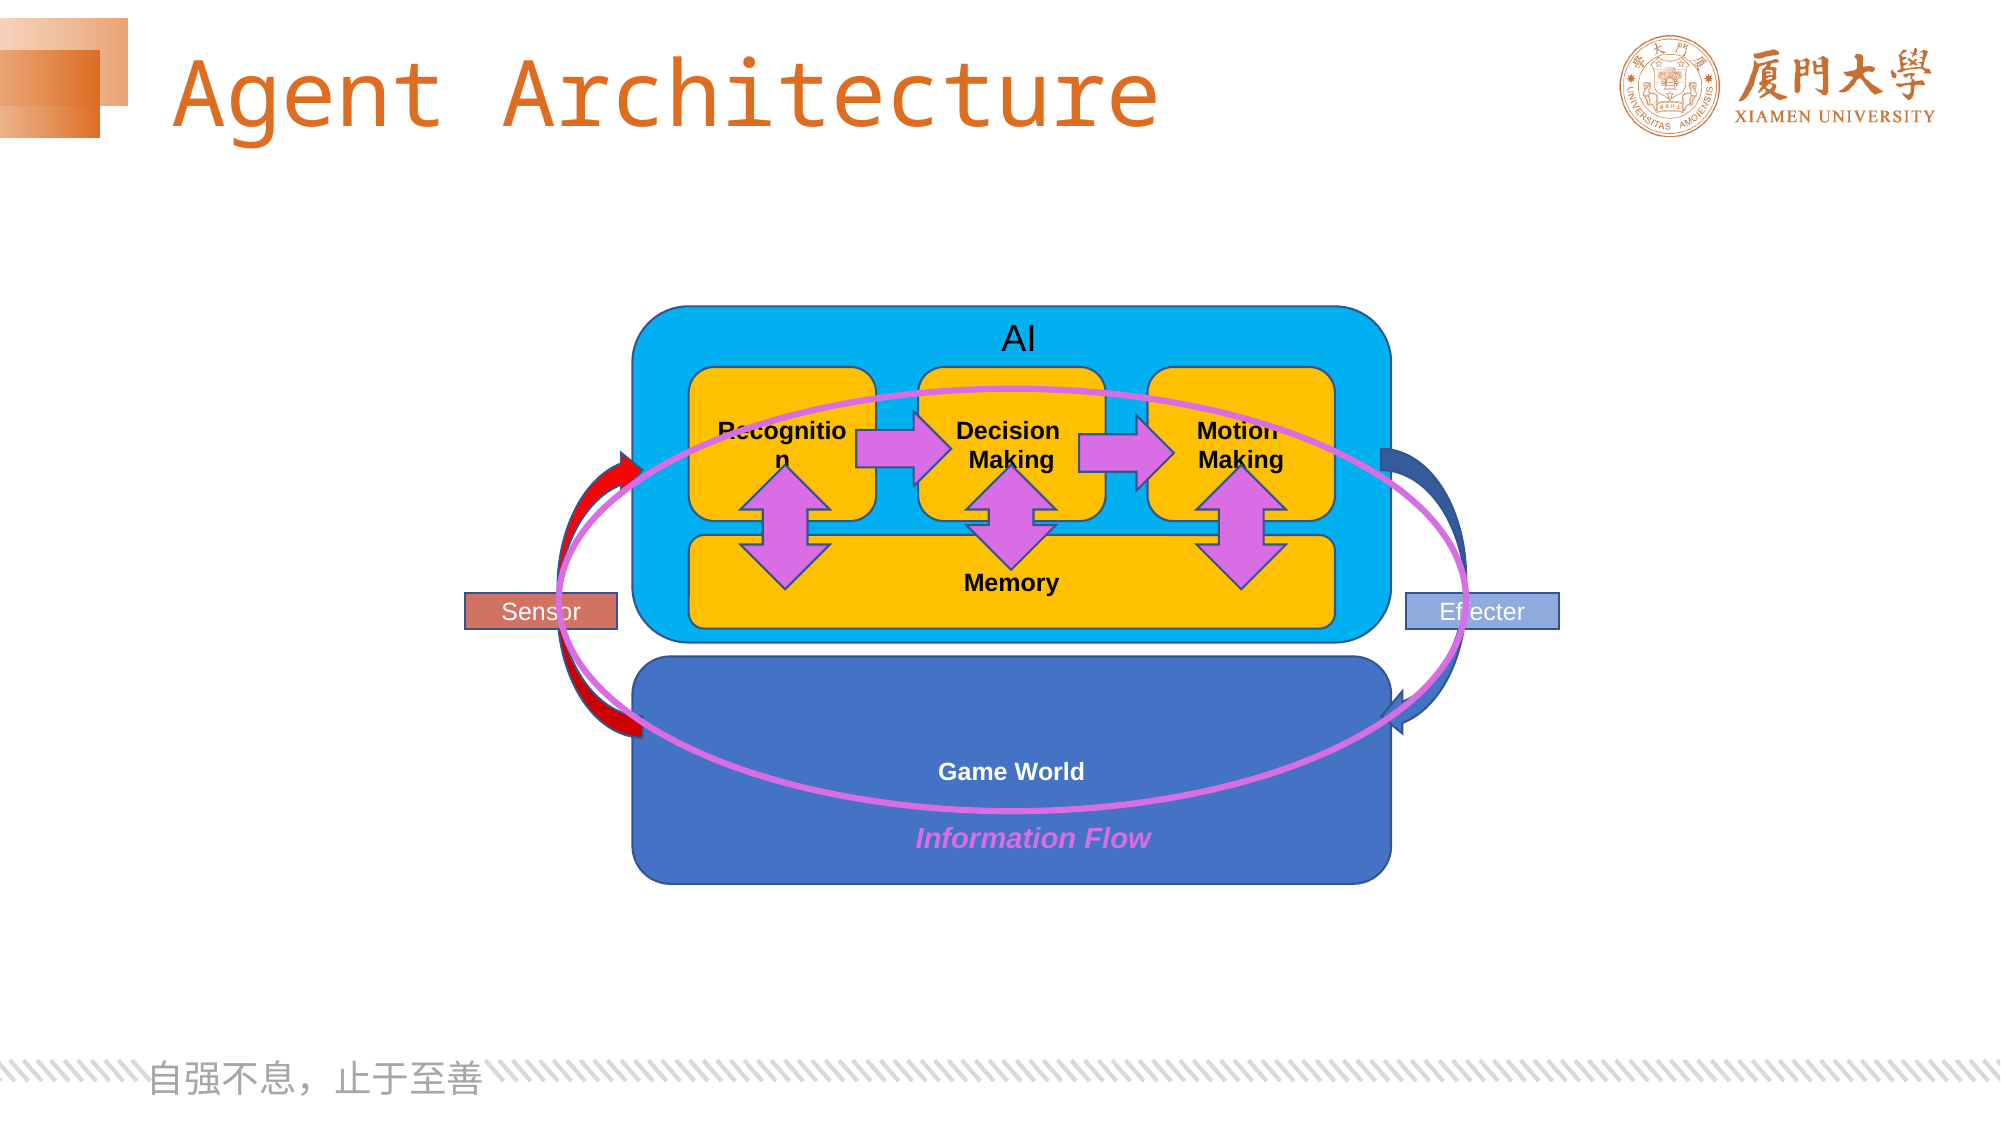

# Agent Architecture

AI
Decision
Making
Recognition
Motion
Making

Memory

Effecter
Sensor
Game World
Information Flow